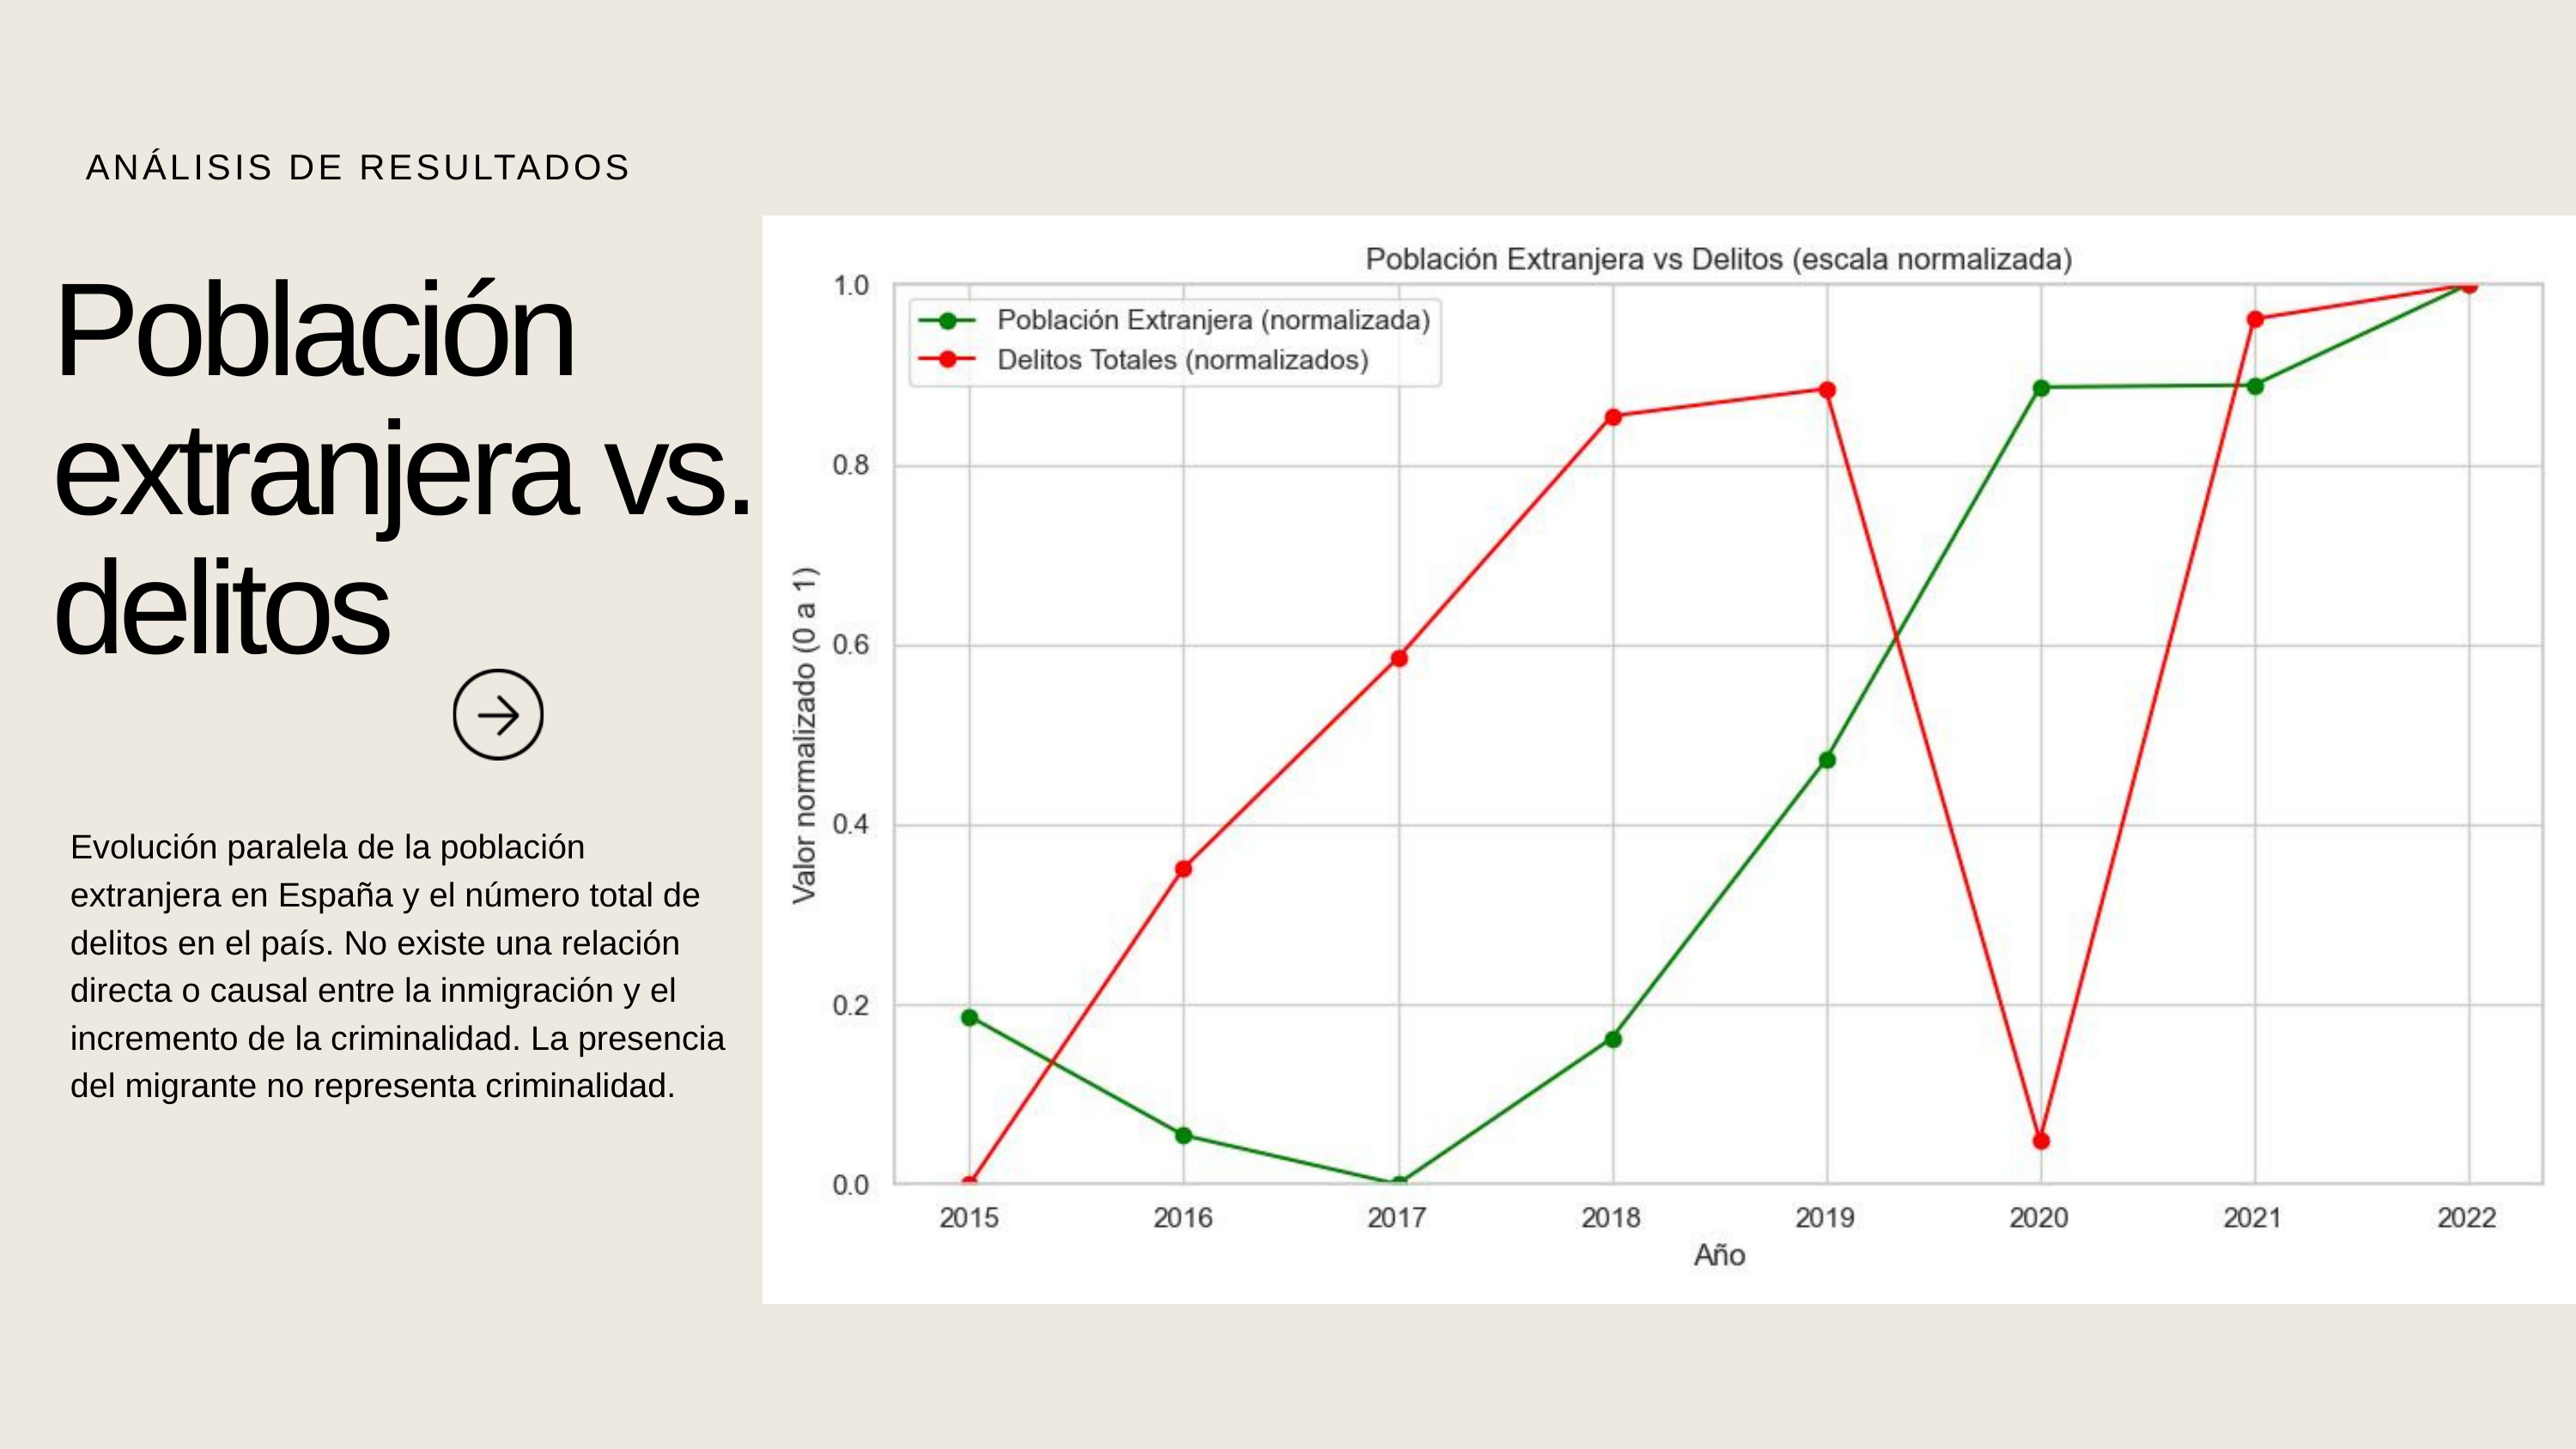

ANÁLISIS DE RESULTADOS

Población extranjera vs. delitos

Evolución paralela de la población extranjera en España y el número total de delitos en el país. No existe una relación directa o causal entre la inmigración y el incremento de la criminalidad. La presencia del migrante no representa criminalidad.